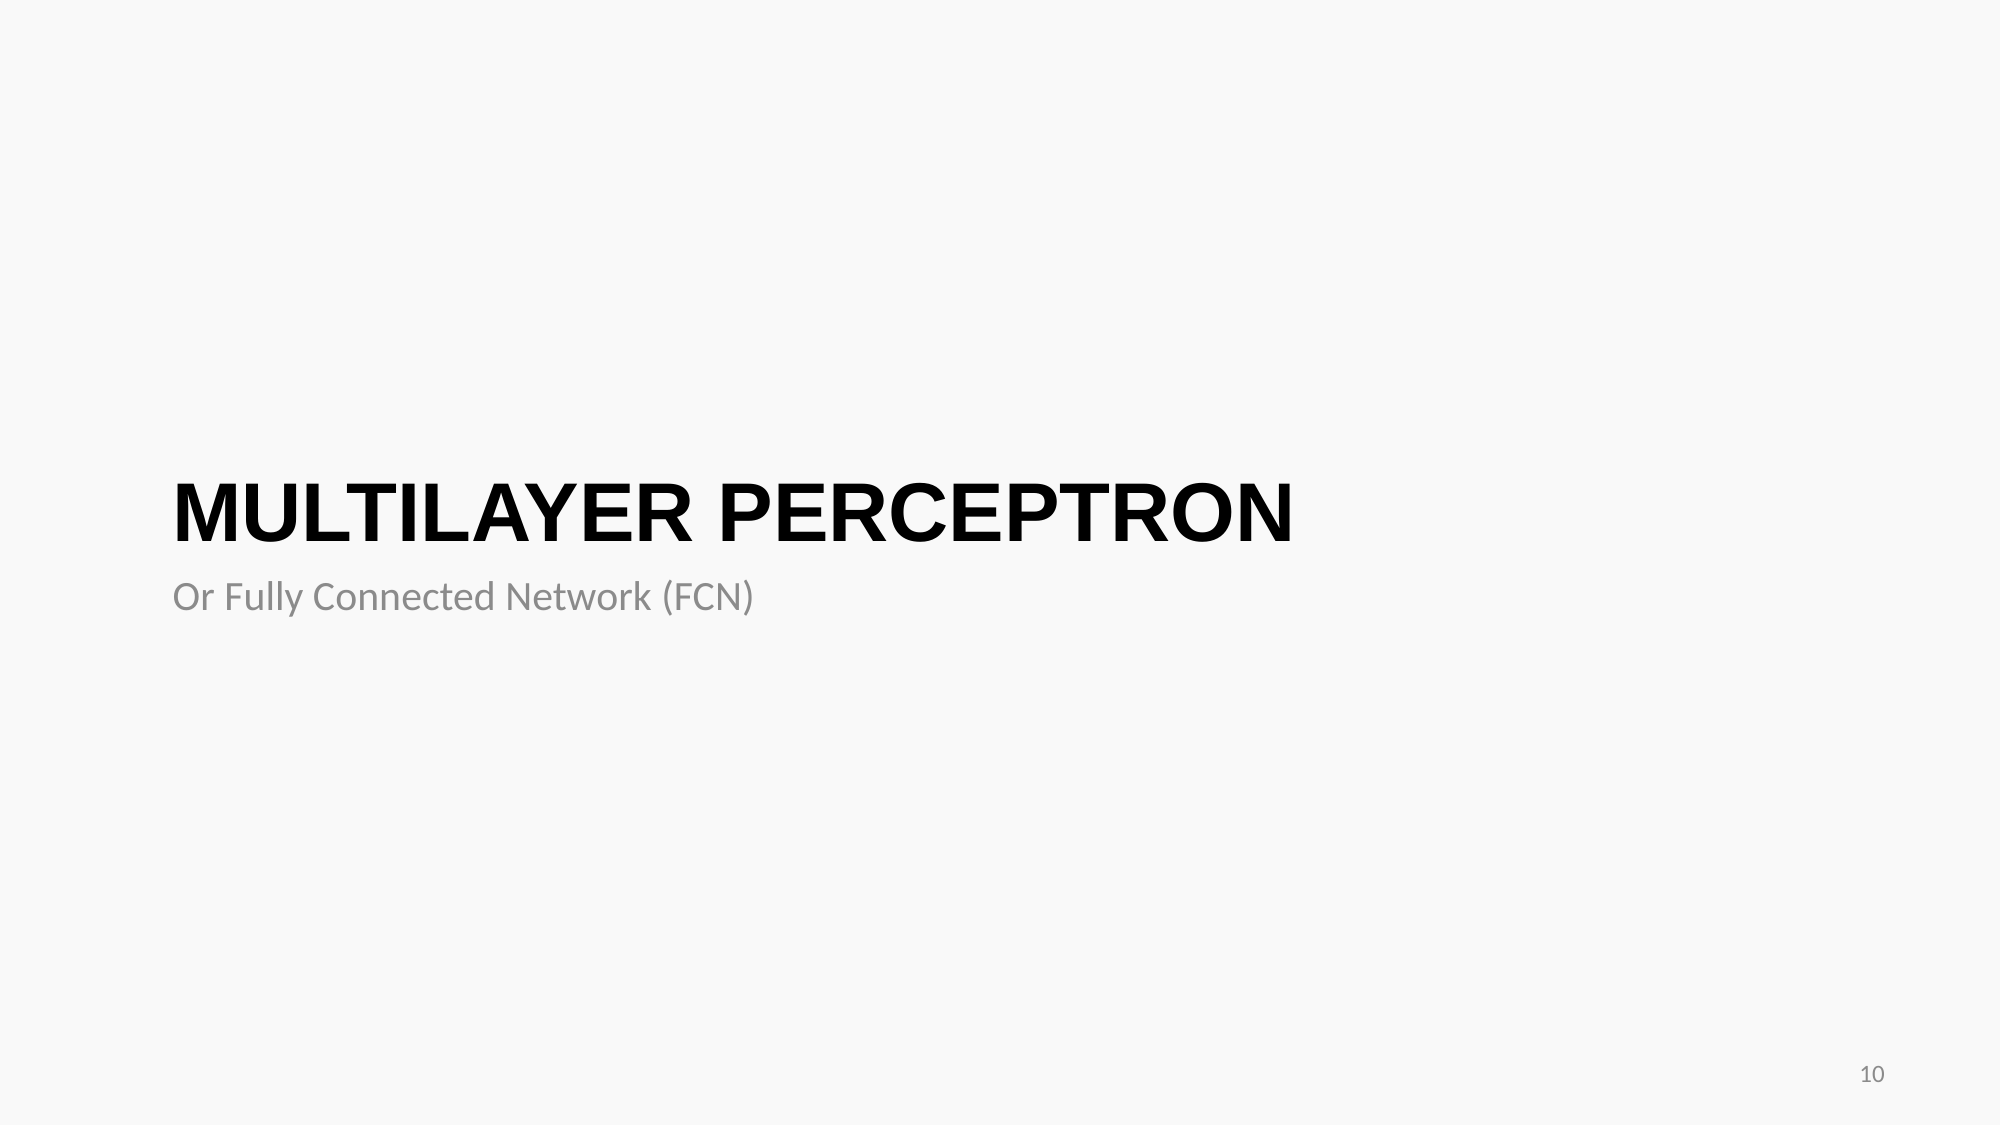

# MultiLayer Perceptron
Or Fully Connected Network (FCN)
10